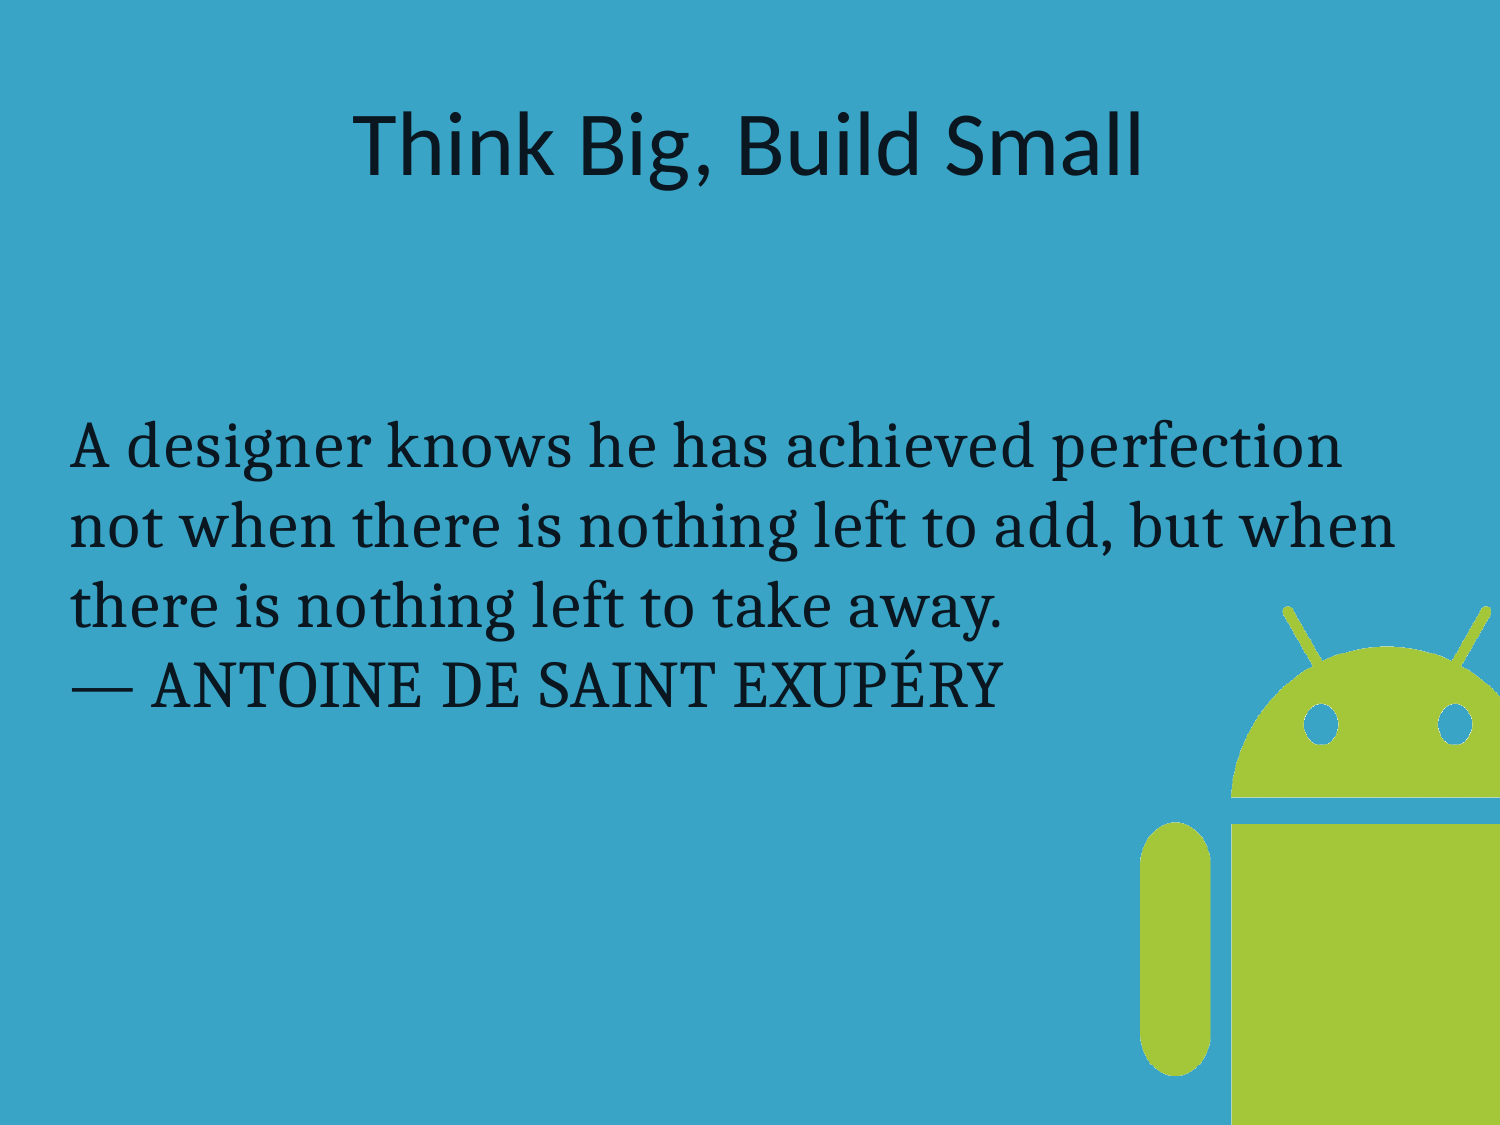

# Think Big, Build Small

A designer knows he has achieved perfection not when there is nothing left to add, but when there is nothing left to take away.
— ANTOINE DE SAINT EXUPÉRY